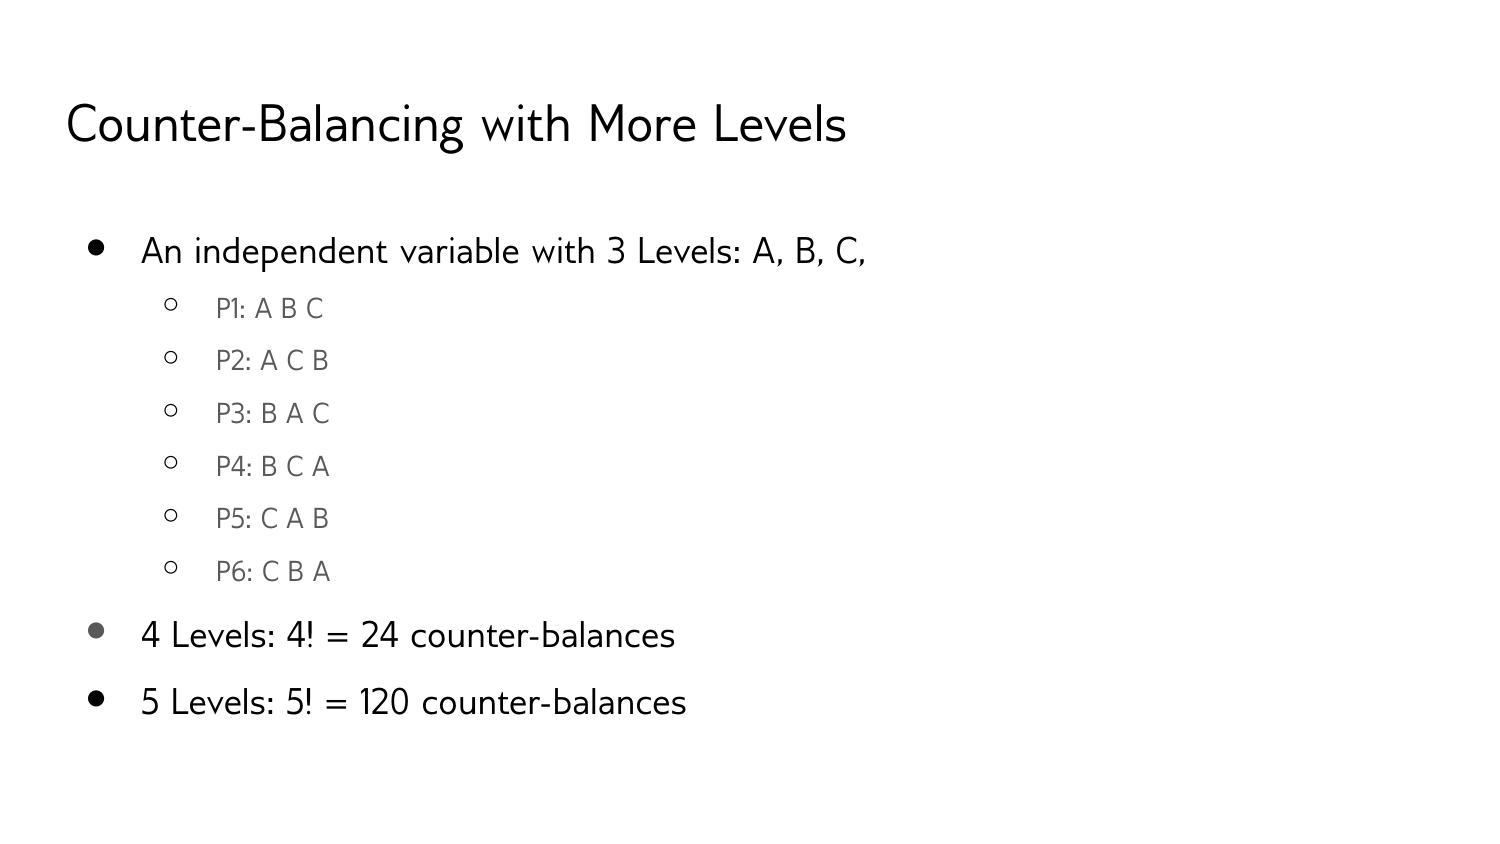

# Counter-Balancing with More Levels
An independent variable with 3 Levels: A, B, C,
P1: A B C
P2: A C B
P3: B A C
P4: B C A
P5: C A B
P6: C B A
4 Levels: 4! = 24 counter-balances
5 Levels: 5! = 120 counter-balances